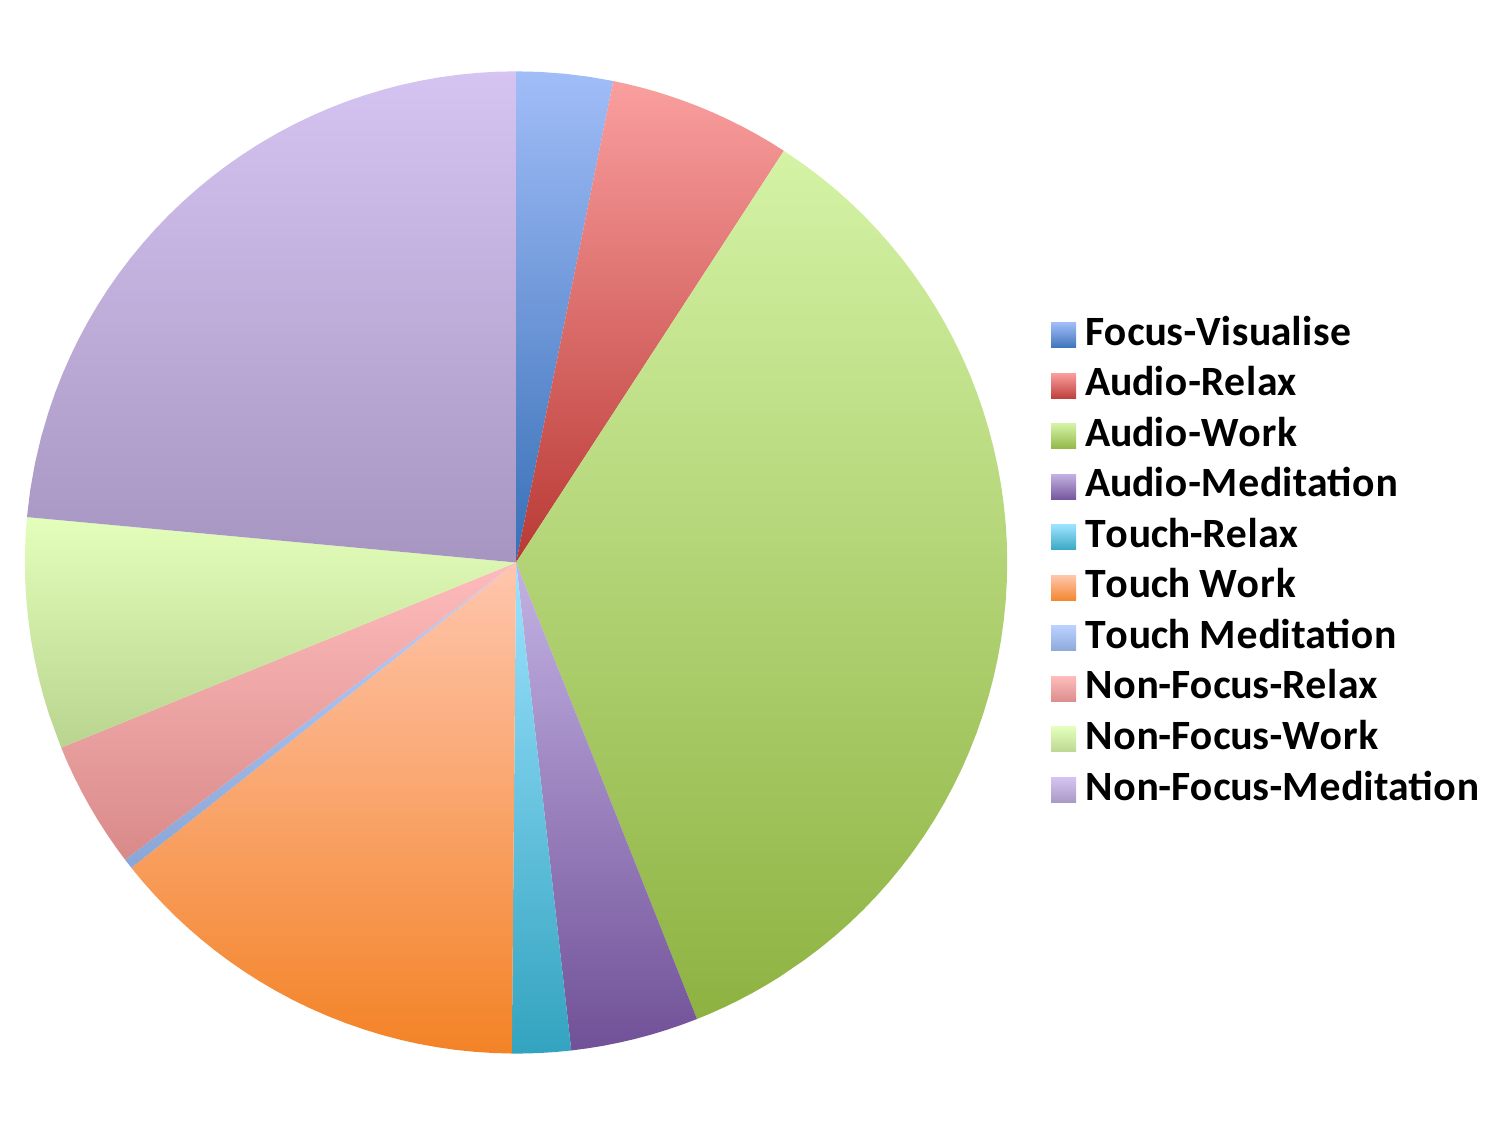

### Chart

| Category |  |
|---|---|
| Focus-Visualise | 314.0 |
| Audio-Relax | 595.0 |
| Audio-Work | 3446.0 |
| Audio-Meditation | 417.0 |
| Touch-Relax | 191.0 |
| Touch Work | 1404.0 |
| Touch Meditation | 33.0 |
| Non-Focus-Relax | 415.0 |
| Non-Focus-Work | 755.0 |
| Non-Focus-Meditation | 2329.0 |
# Hear versus Touch